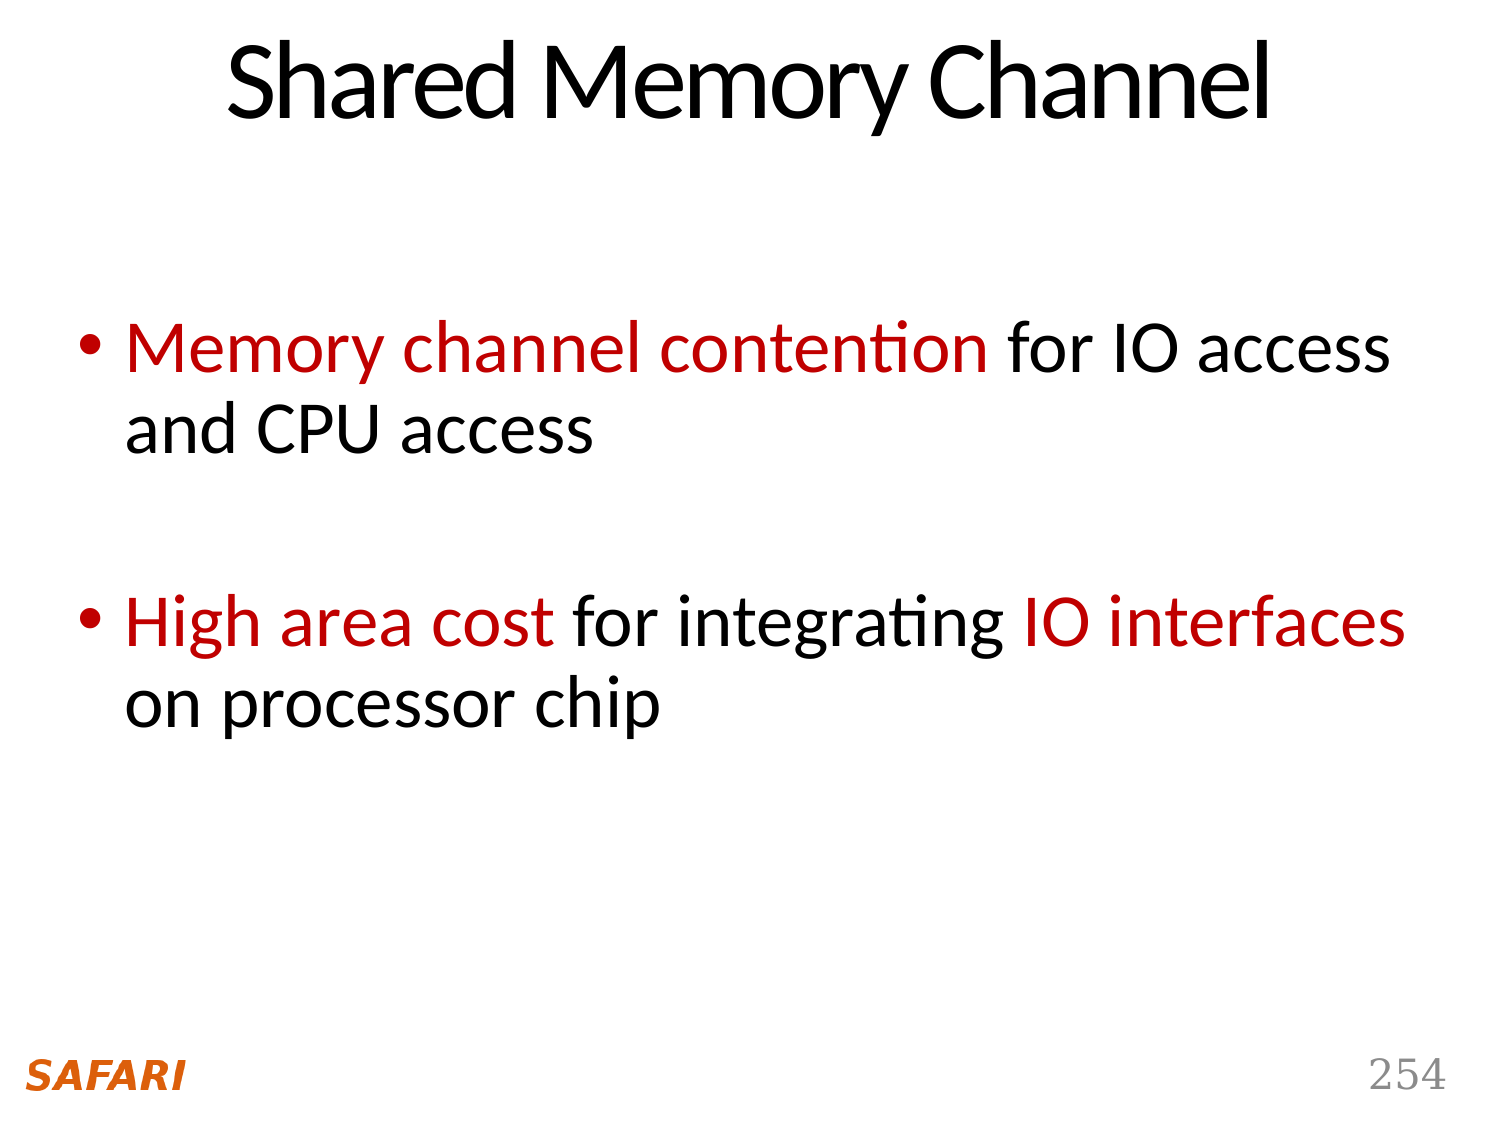

Shared Memory Channel
Memory channel contention for IO access and CPU access

High area cost for integrating IO interfaces on processor chip